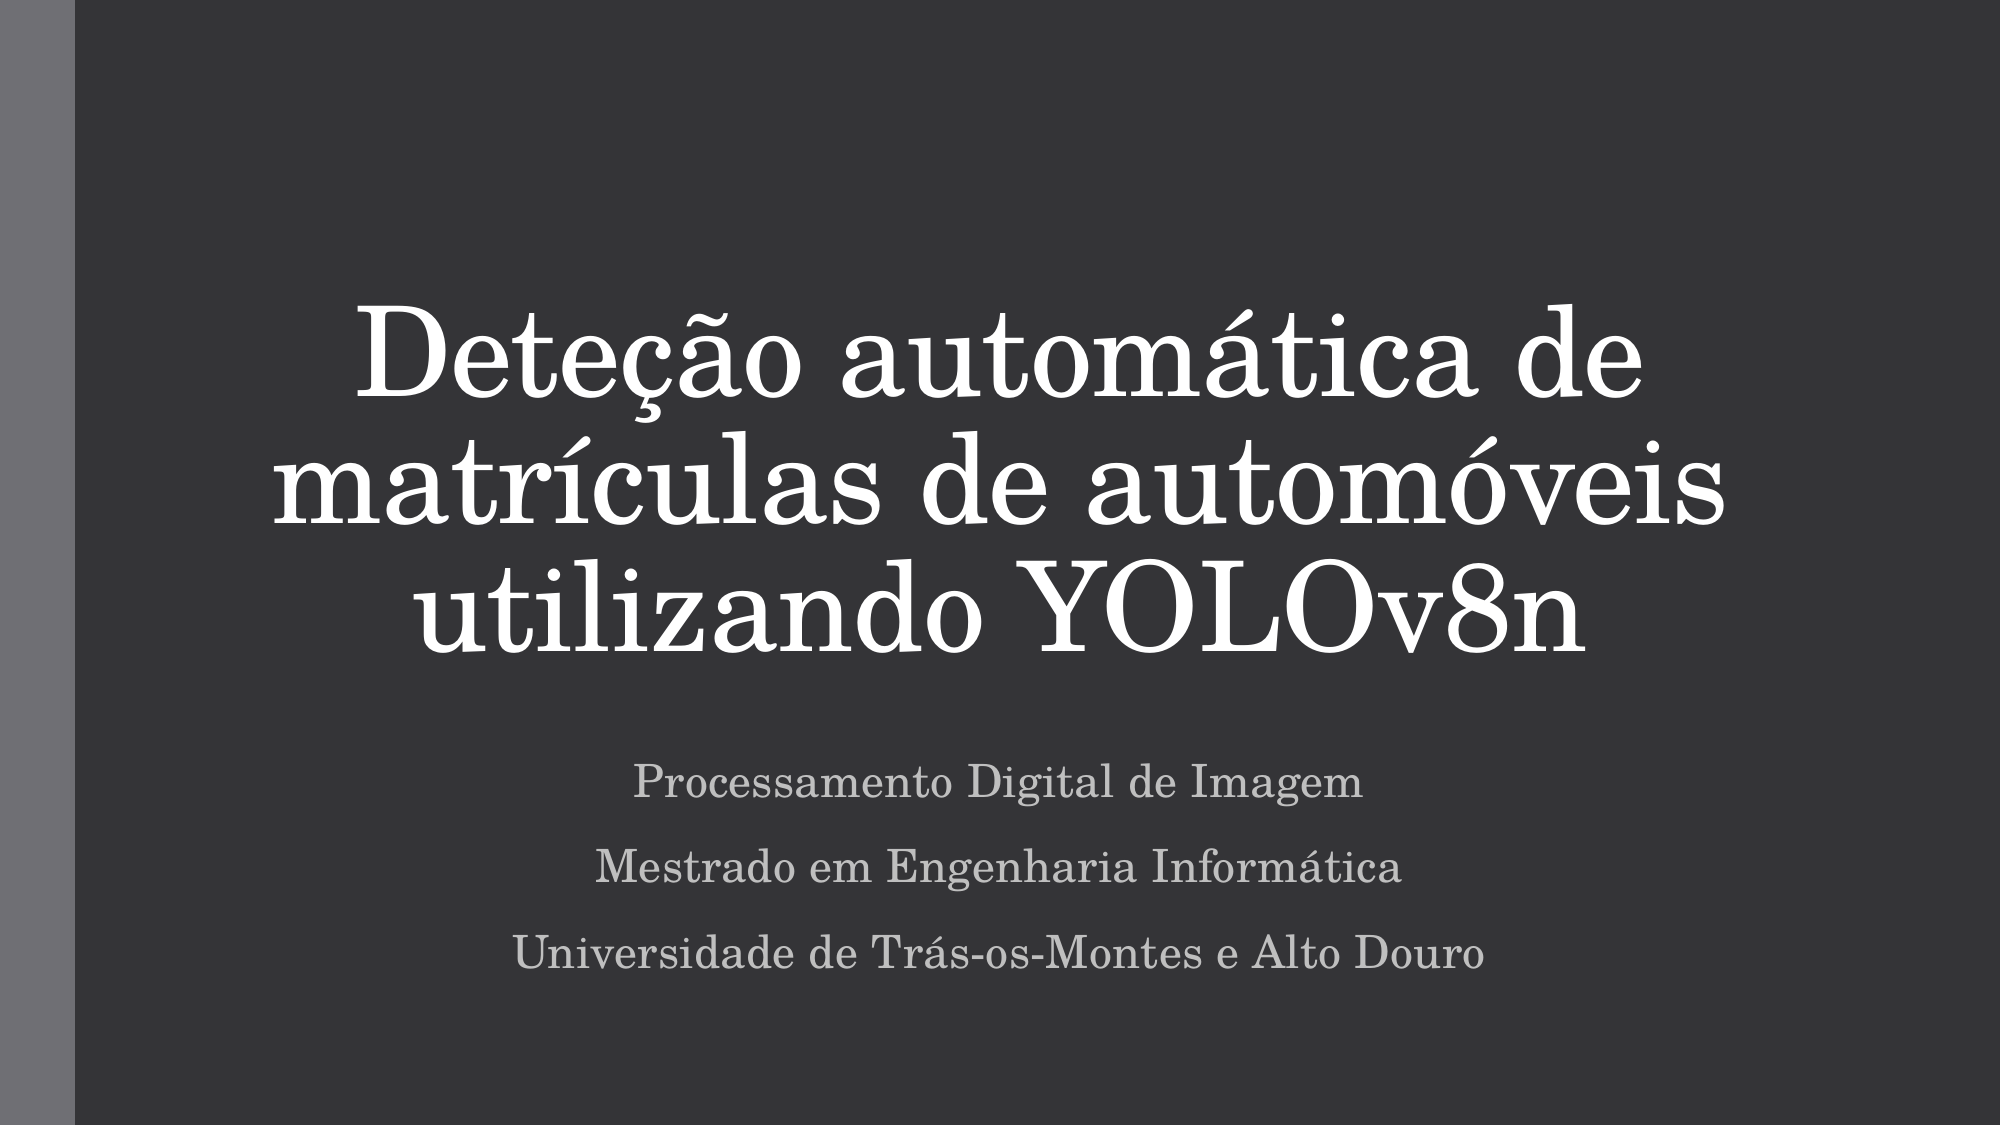

# Deteção automática de matrículas de automóveis utilizando YOLOv8n
Processamento Digital de Imagem
Mestrado em Engenharia Informática
Universidade de Trás-os-Montes e Alto Douro